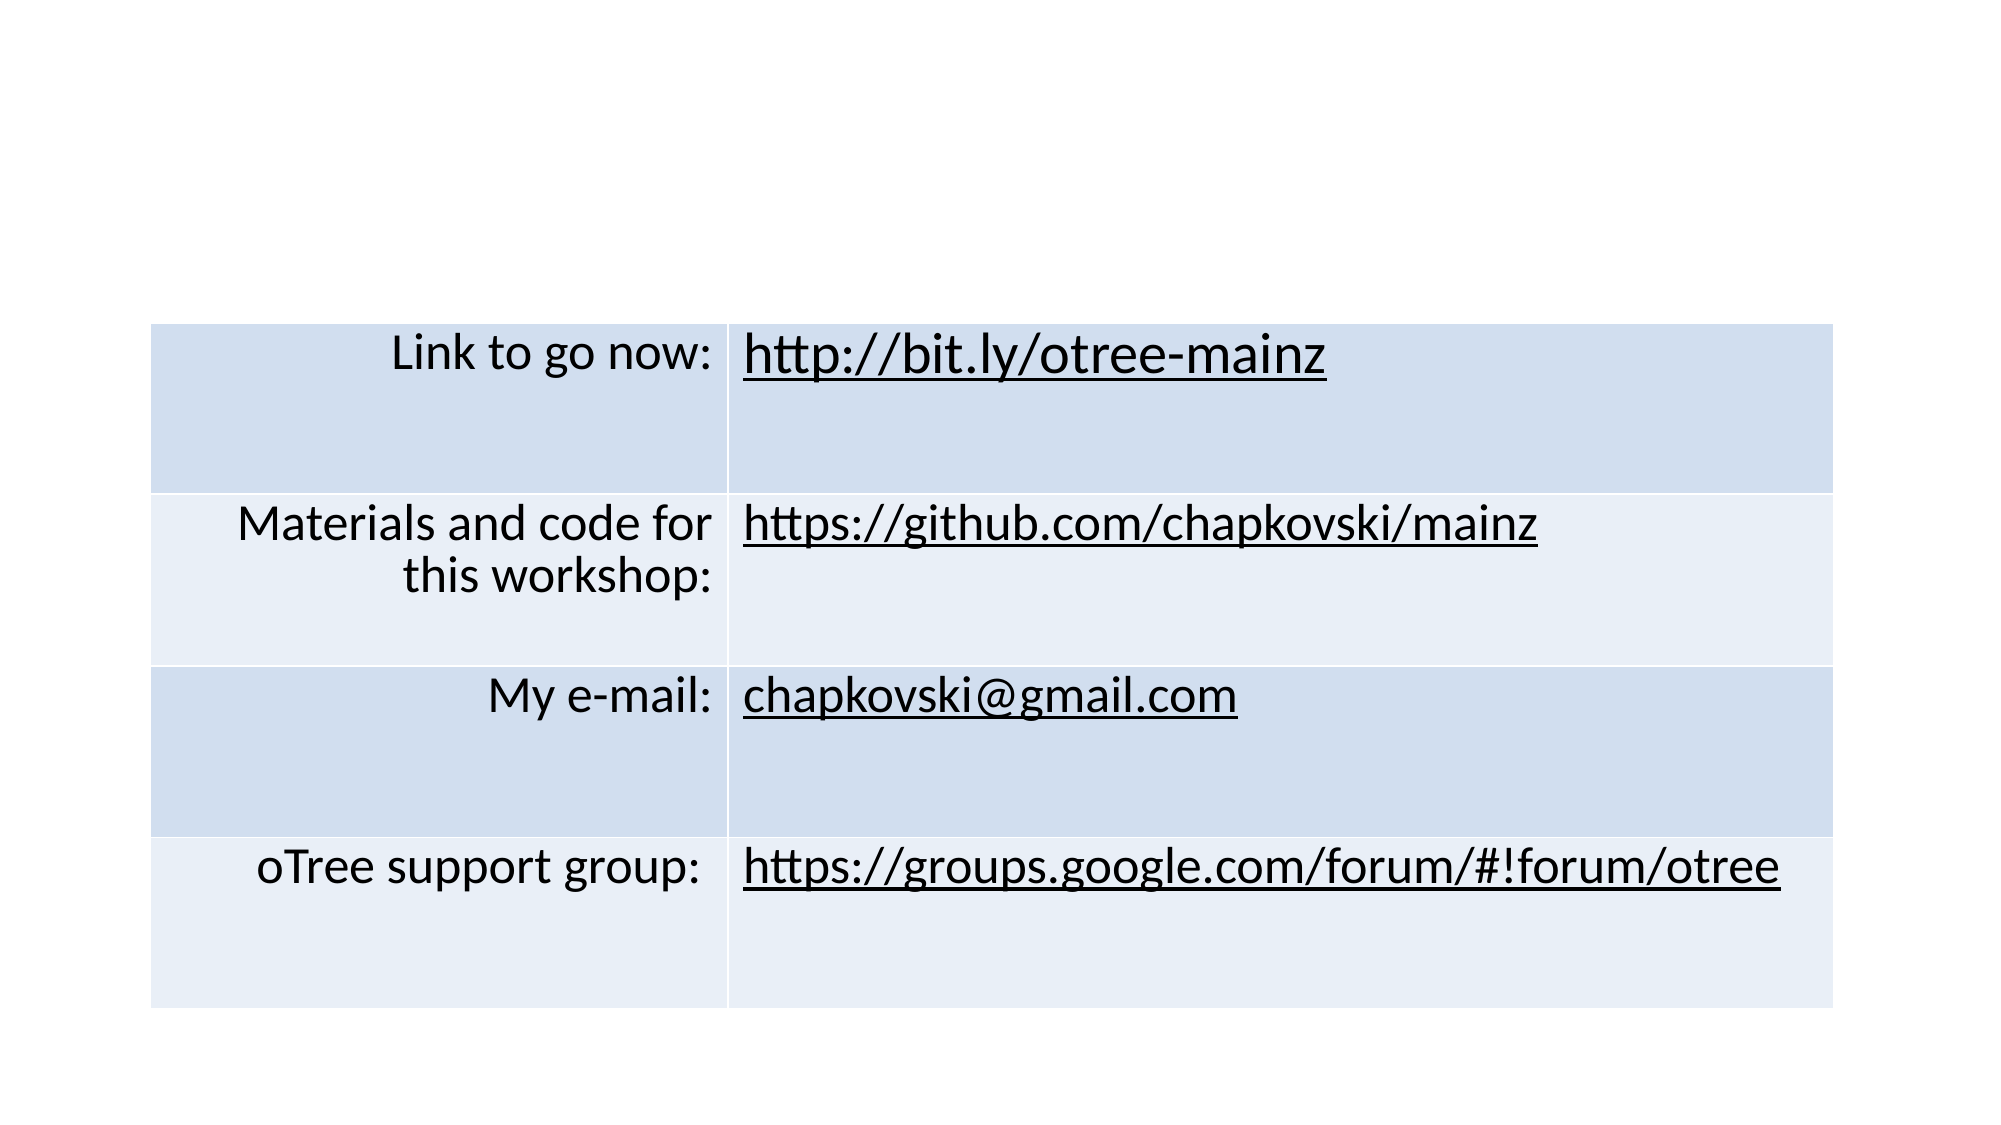

| Link to go now: | http://bit.ly/otree-mainz |
| --- | --- |
| Materials and code for this workshop: | https://github.com/chapkovski/mainz |
| My e-mail: | chapkovski@gmail.com |
| oTree support group: | https://groups.google.com/forum/#!forum/otree |